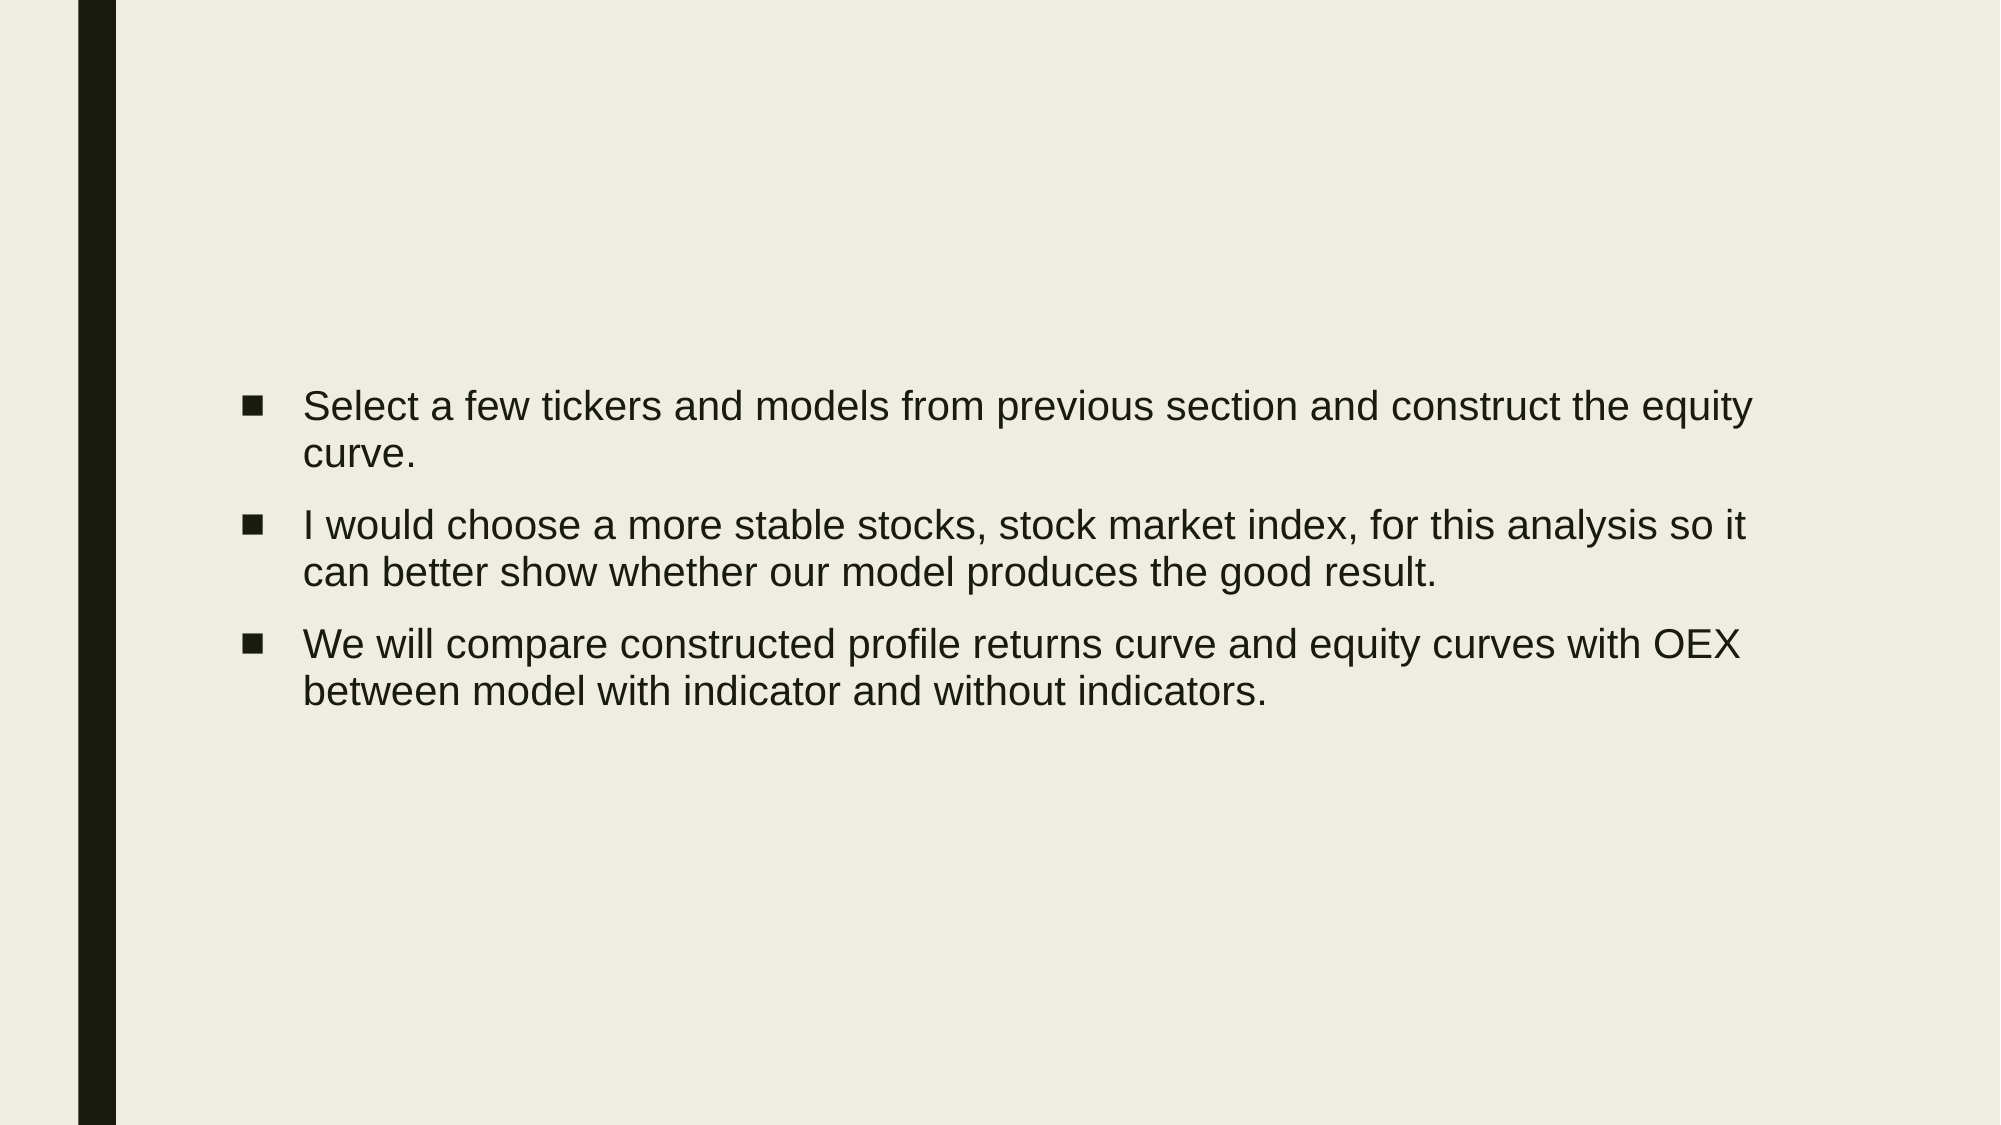

#
Select a few tickers and models from previous section and construct the equity curve.
I would choose a more stable stocks, stock market index, for this analysis so it can better show whether our model produces the good result.
We will compare constructed profile returns curve and equity curves with OEX between model with indicator and without indicators.